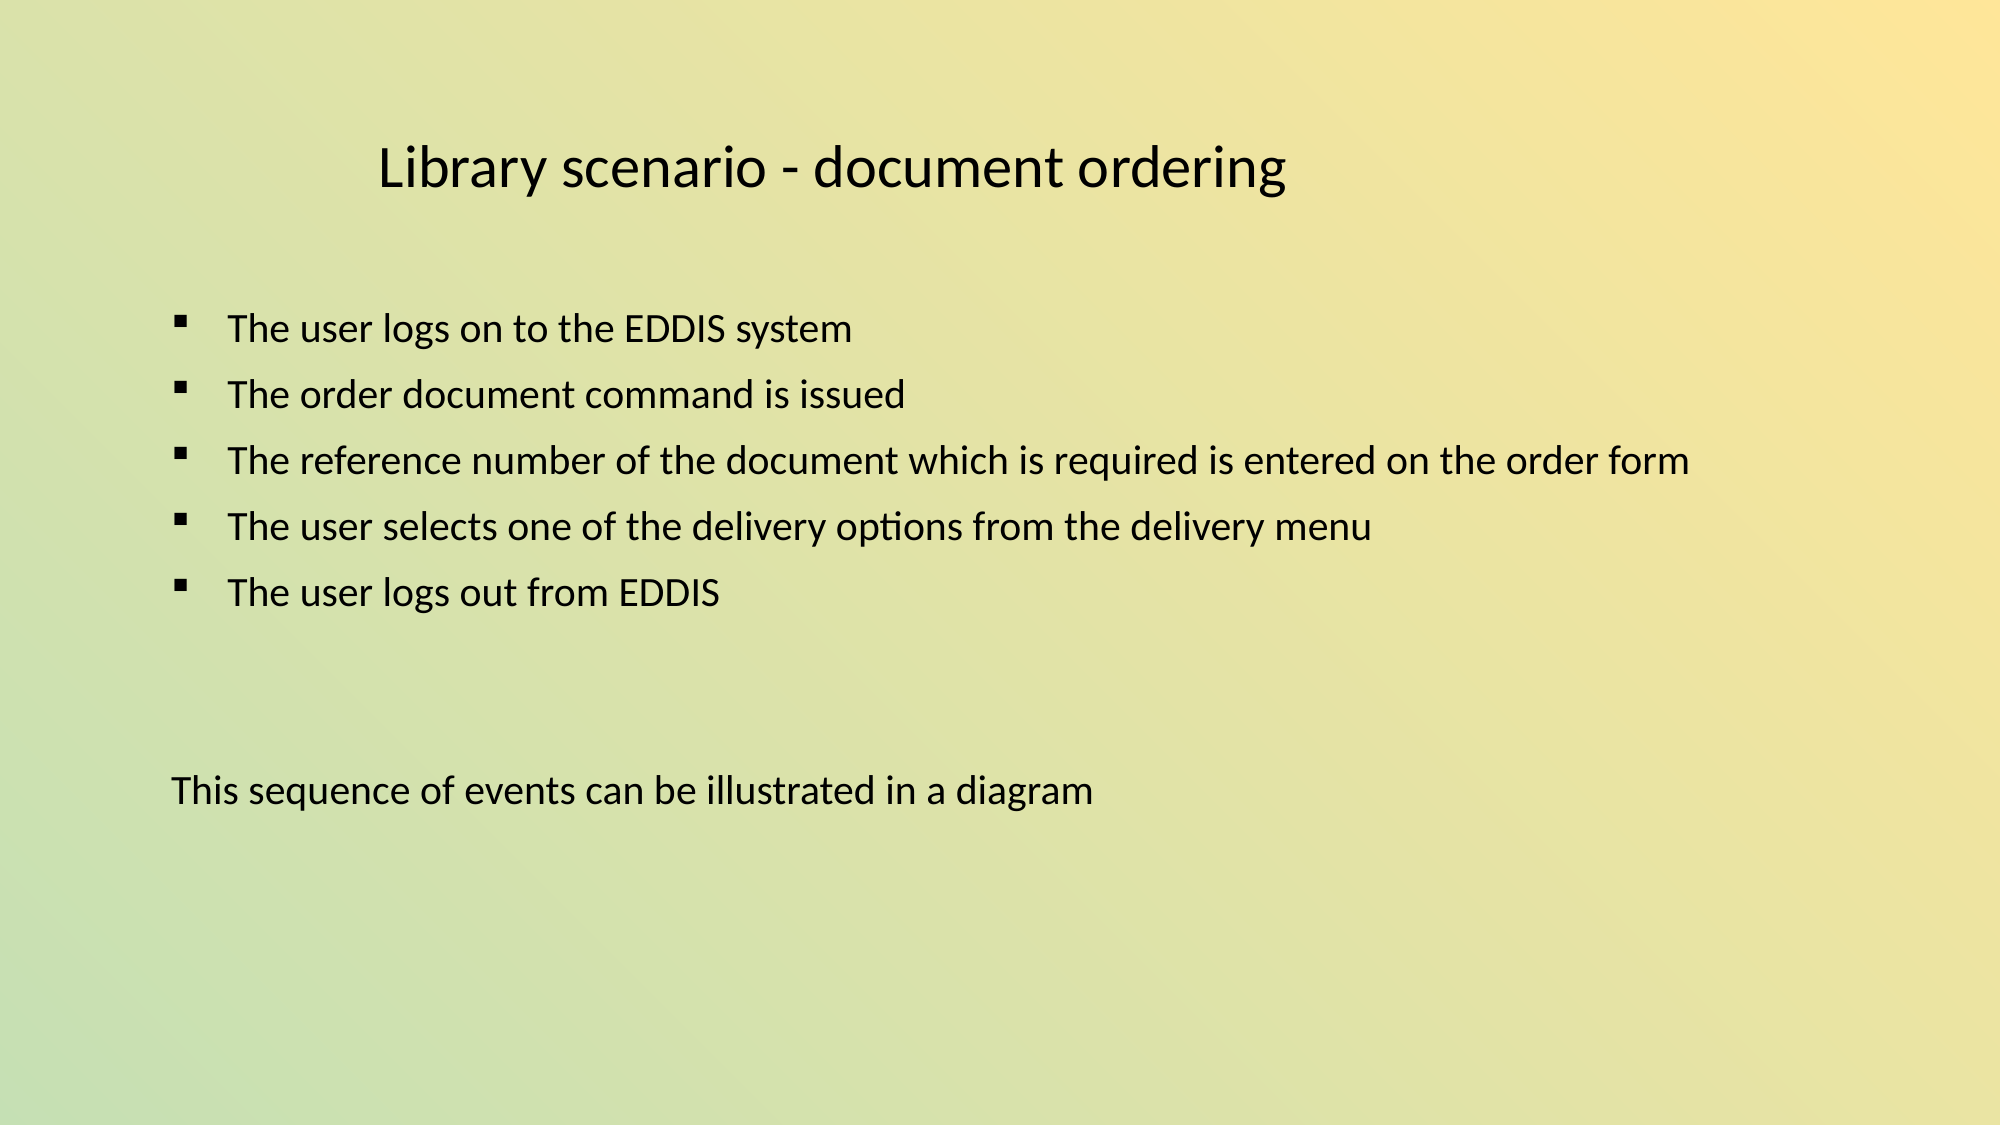

# Library scenario - document ordering
The user logs on to the EDDIS system
The order document command is issued
The reference number of the document which is required is entered on the order form
The user selects one of the delivery options from the delivery menu
The user logs out from EDDIS

This sequence of events can be illustrated in a diagram